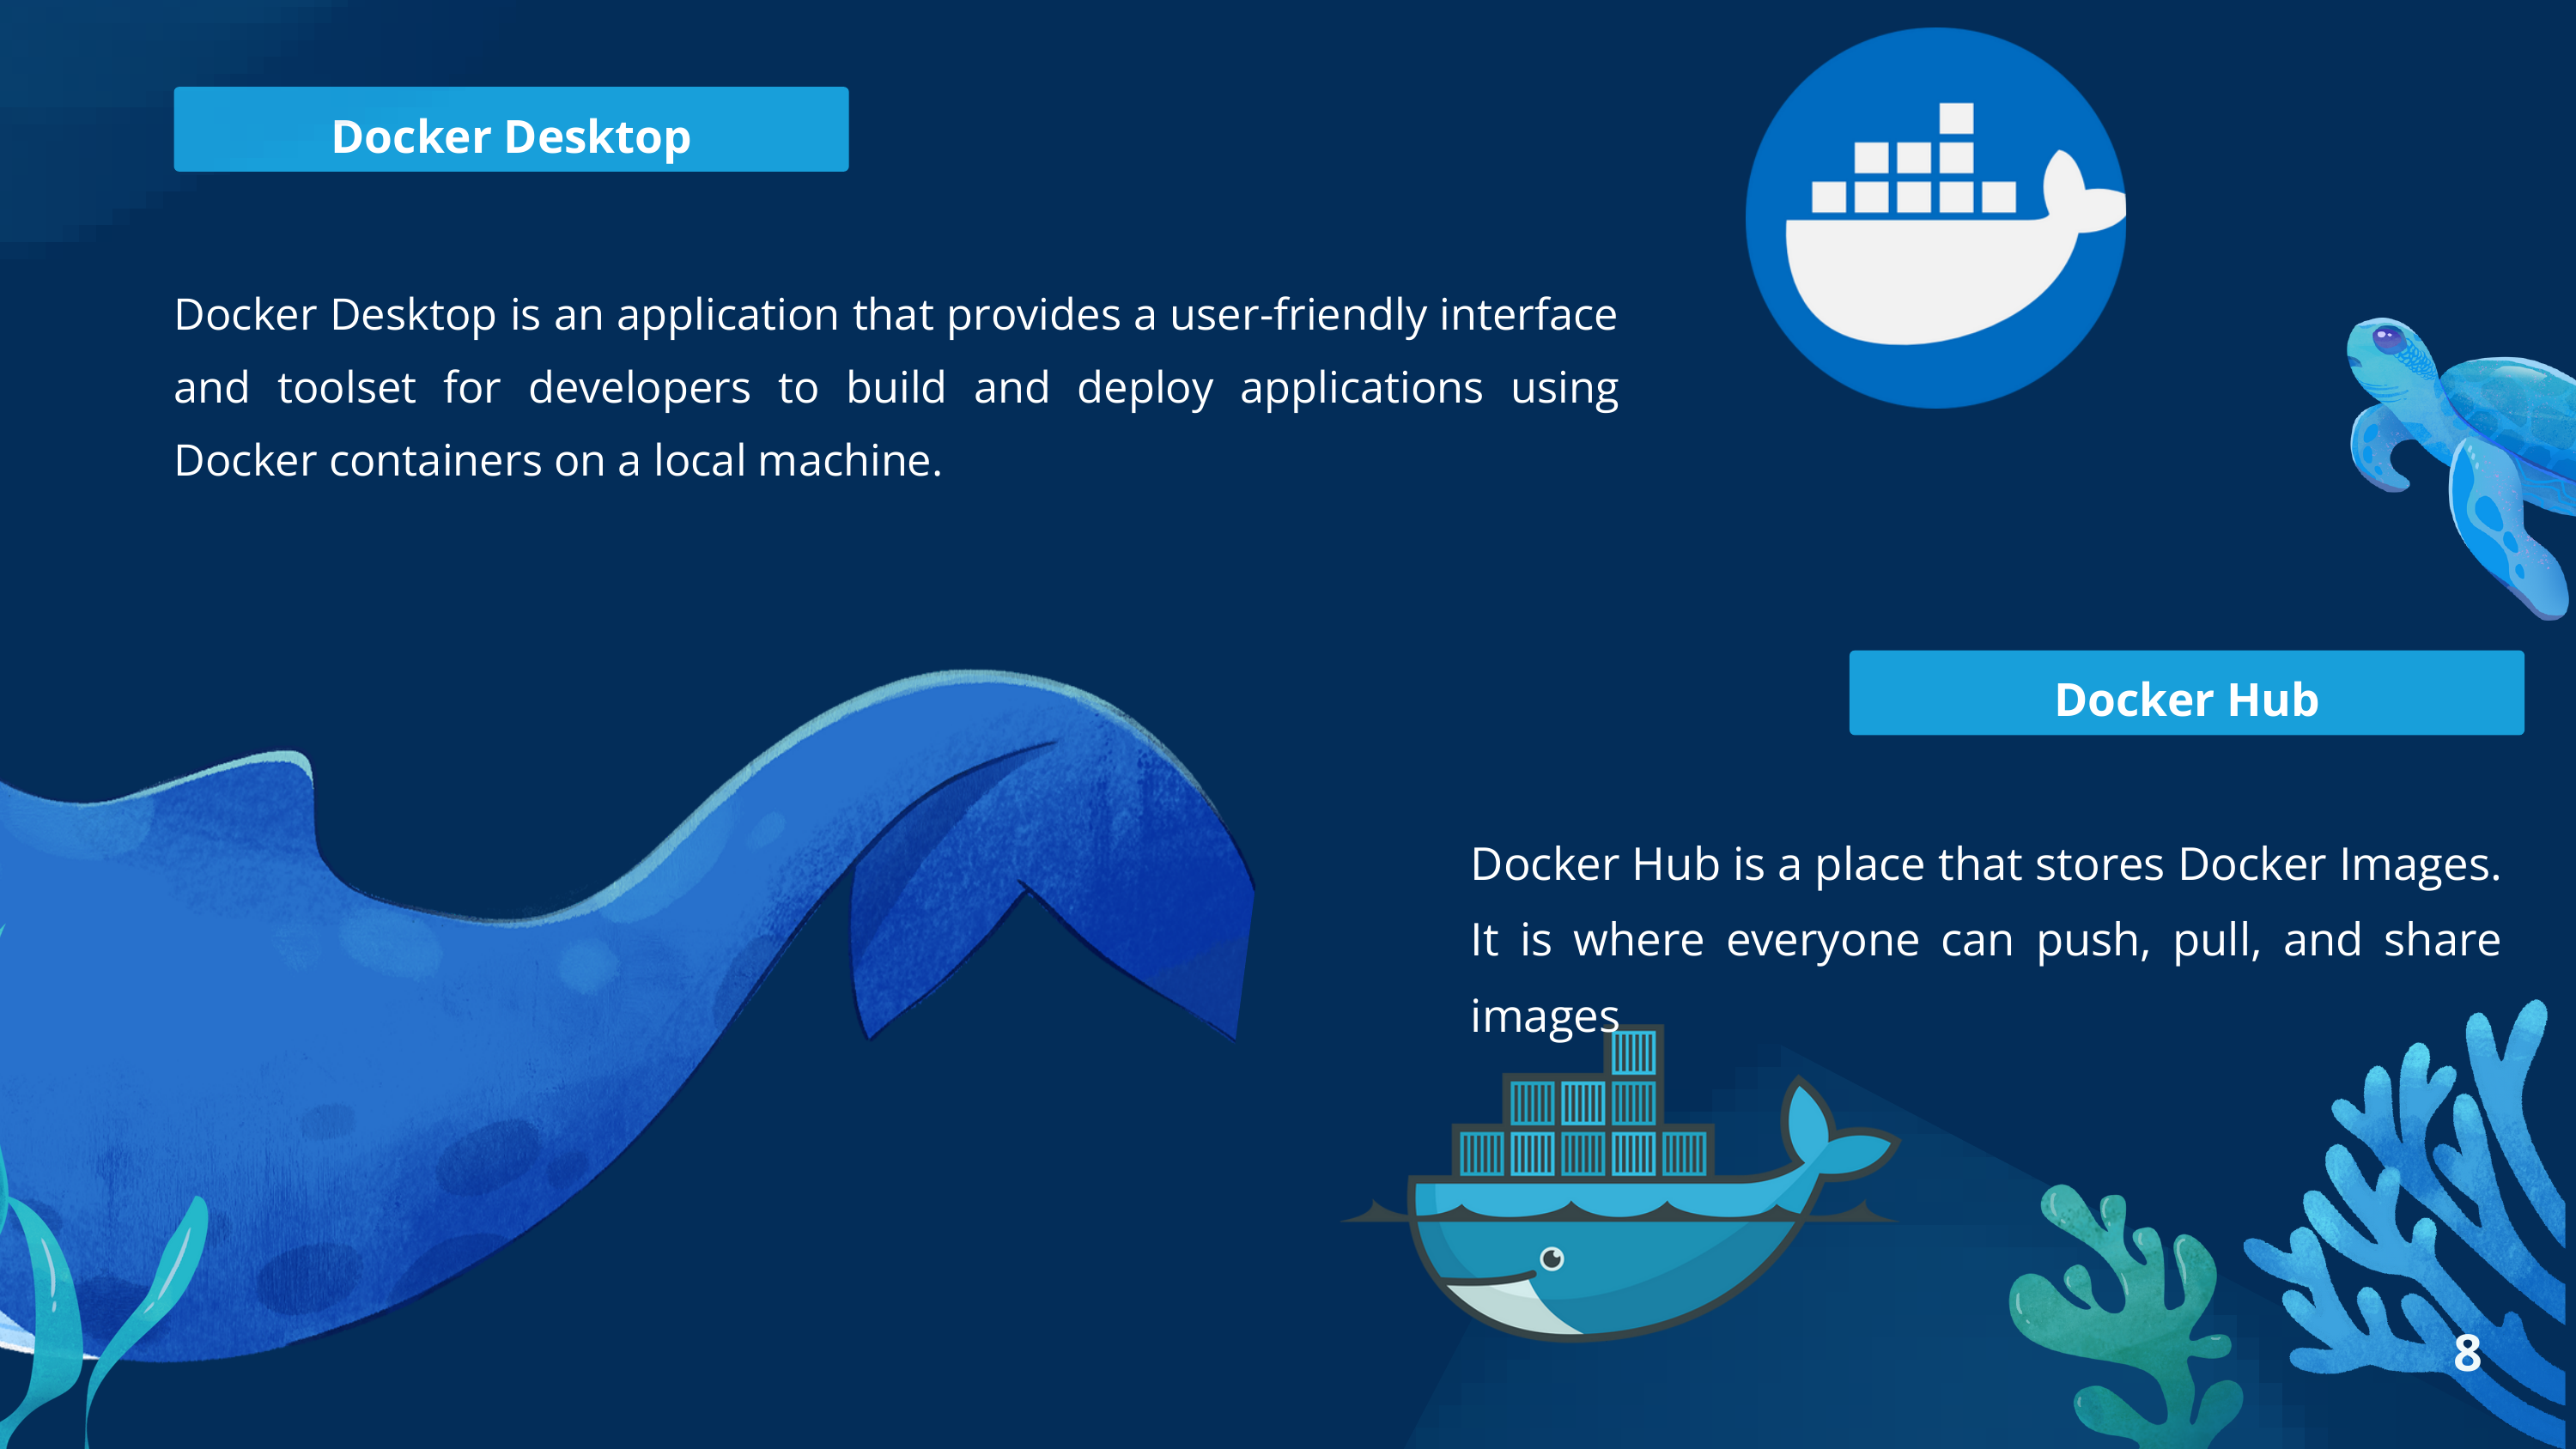

Docker Desktop
Docker Desktop is an application that provides a user-friendly interface and toolset for developers to build and deploy applications using Docker containers on a local machine.

Docker Hub
Docker Hub is a place that stores Docker Images. It is where everyone can push, pull, and share images

8